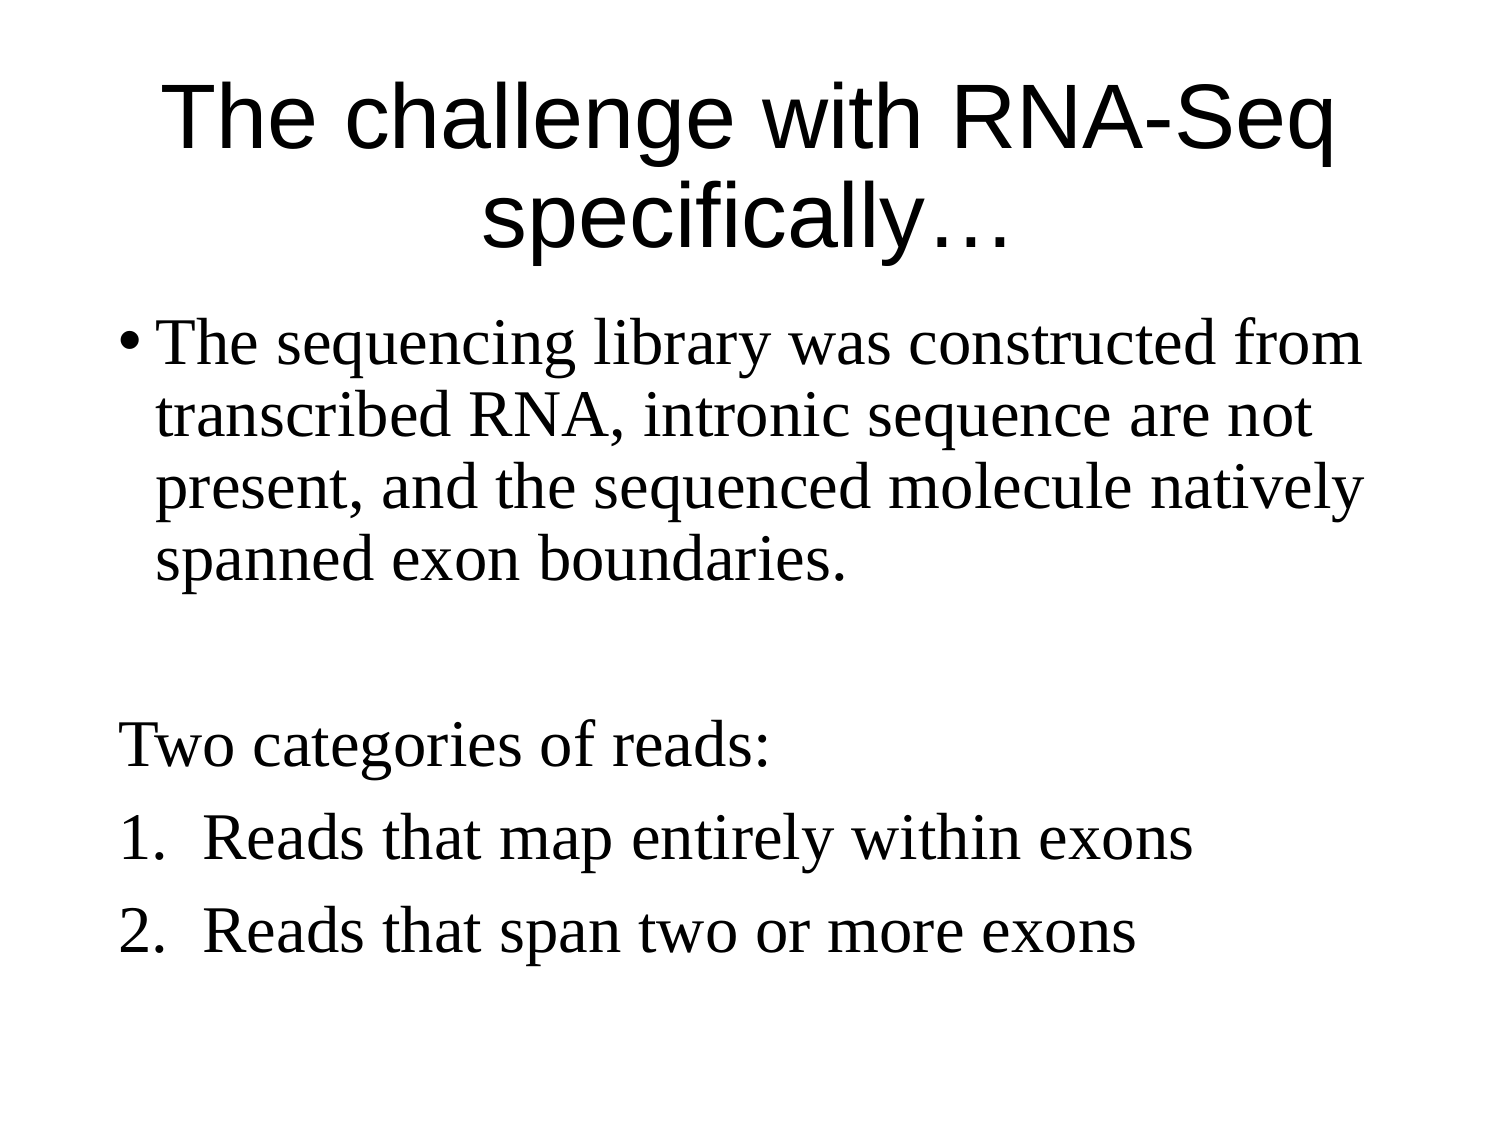

# The challenge with RNA-Seq specifically…
The sequencing library was constructed from transcribed RNA, intronic sequence are not present, and the sequenced molecule natively spanned exon boundaries.

Two categories of reads:
Reads that map entirely within exons
Reads that span two or more exons